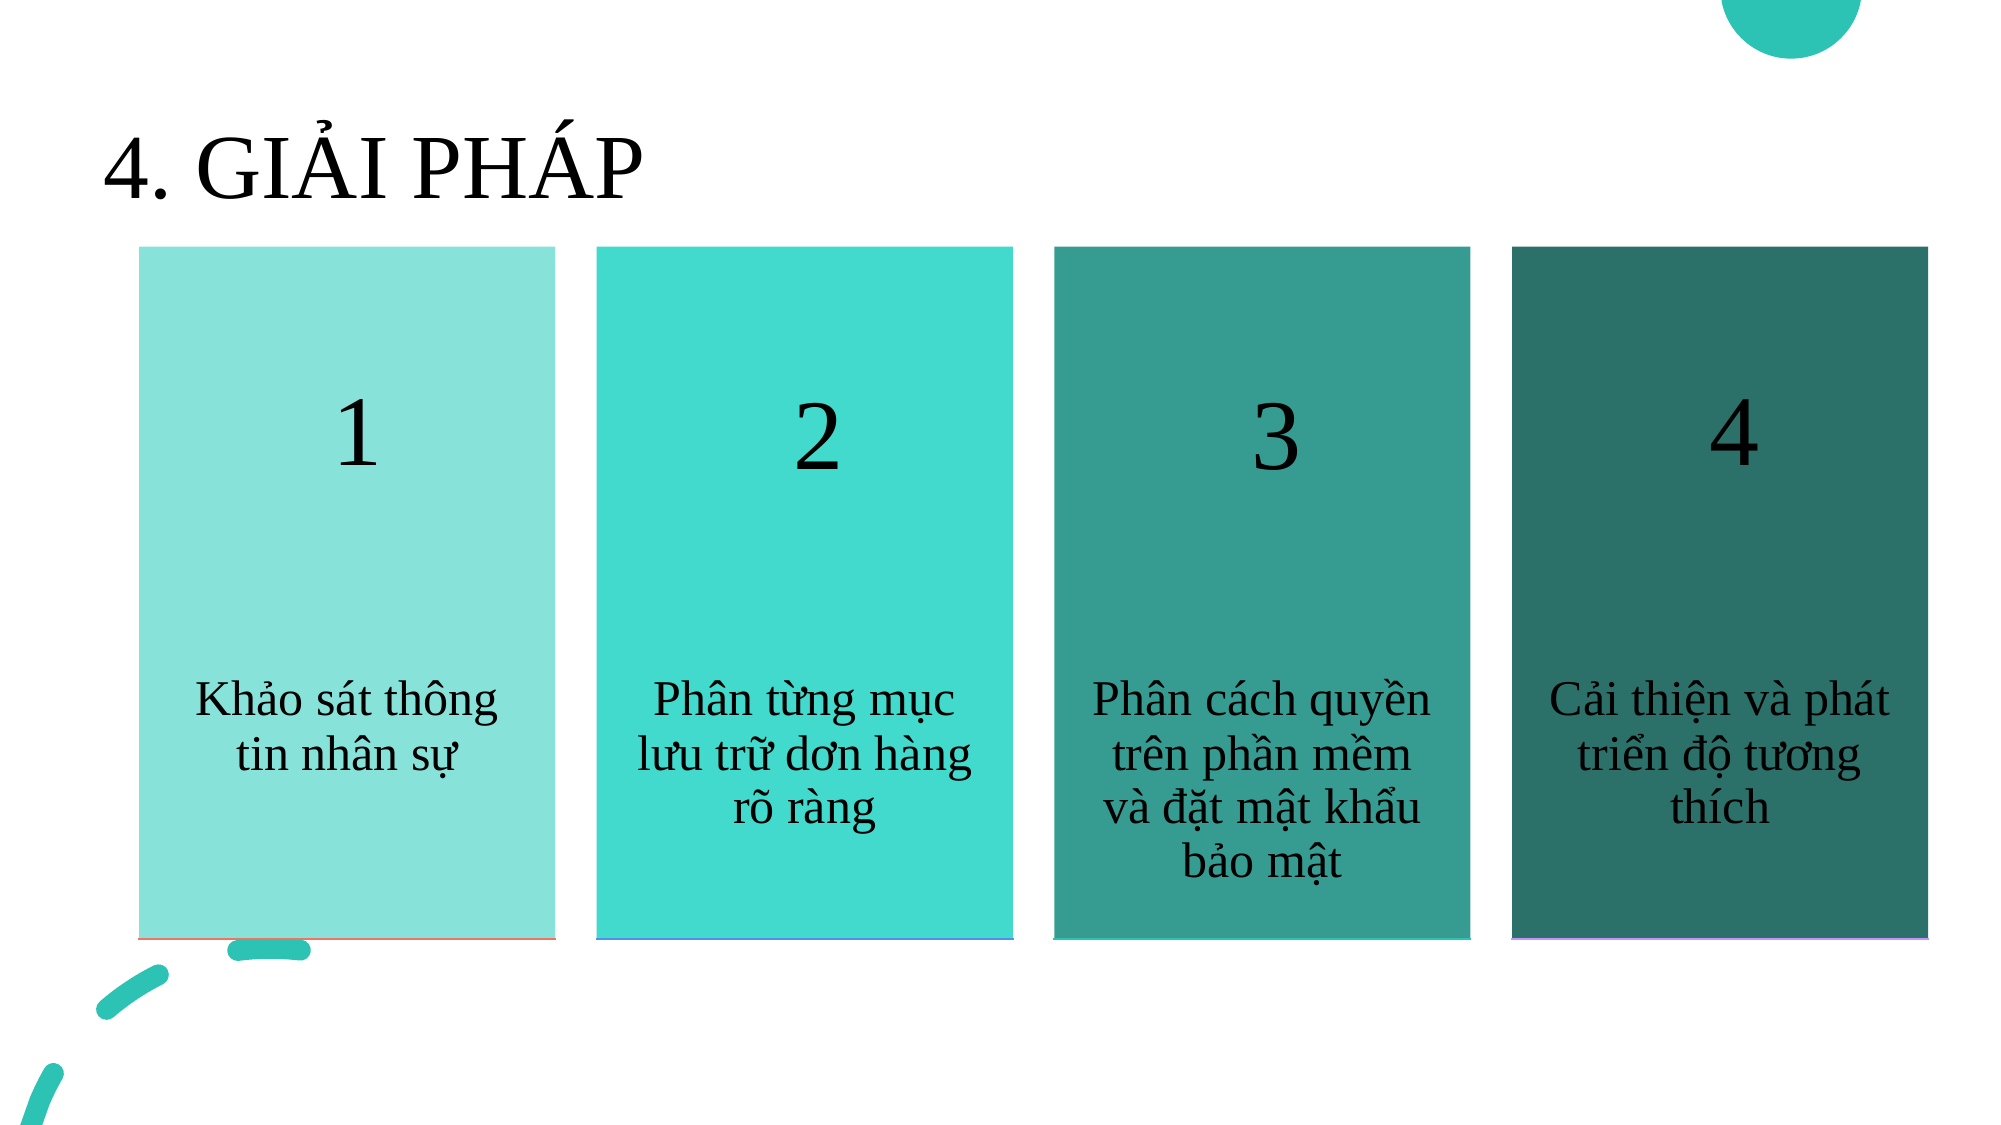

# 4. GIẢI PHÁP

Khảo sát thông tin nhân sự

Phân từng mục lưu trữ dơn hàng rõ ràng

Phân cách quyền trên phần mềm và đặt mật khẩu bảo mật

Cải thiện và phát triển độ tương thích

1
4
2
3